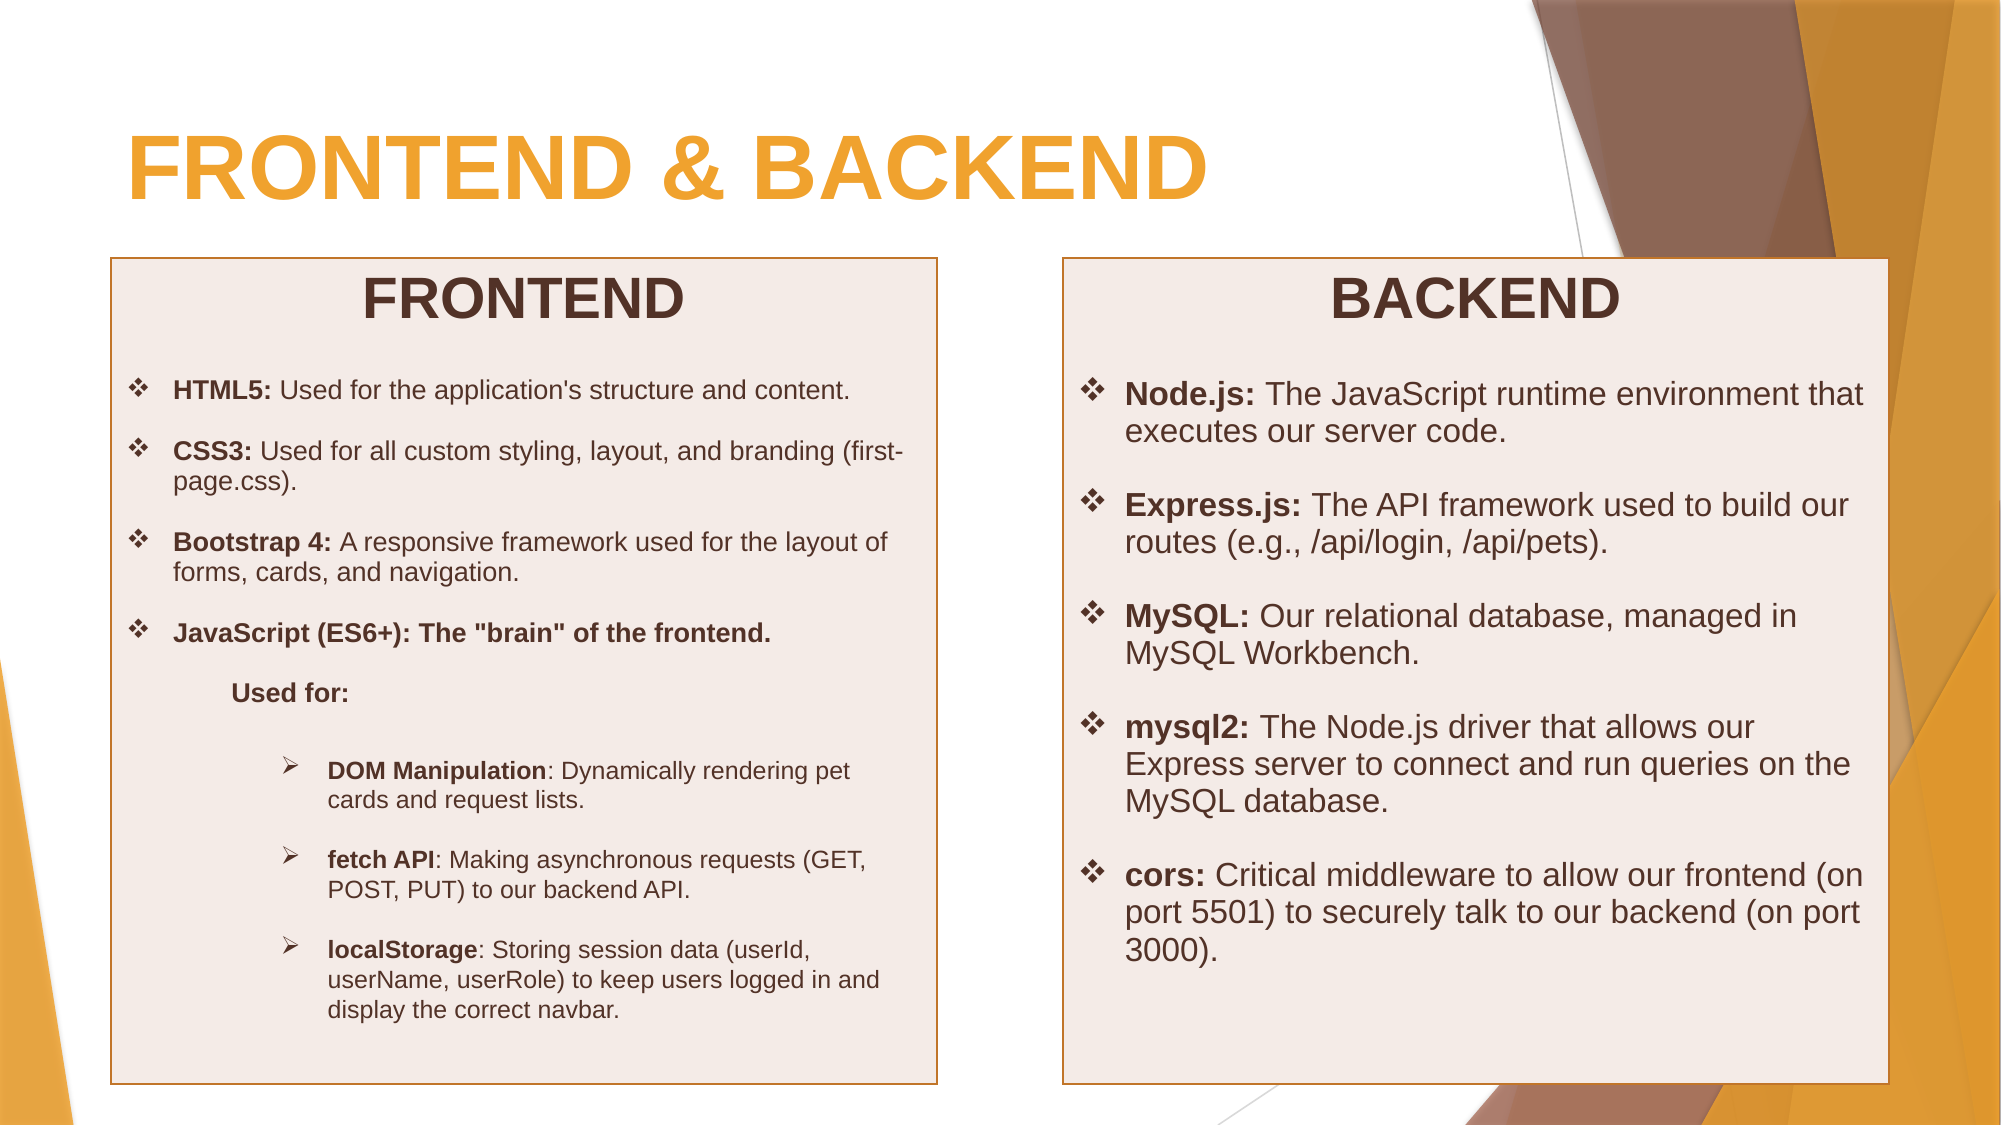

# FRONTEND & BACKEND
| FRONTEND HTML5: Used for the application's structure and content. CSS3: Used for all custom styling, layout, and branding (first-page.css). Bootstrap 4: A responsive framework used for the layout of forms, cards, and navigation. JavaScript (ES6+): The "brain" of the frontend. Used for: |
| --- |
| BACKEND Node.js: The JavaScript runtime environment that executes our server code. Express.js: The API framework used to build our routes (e.g., /api/login, /api/pets). MySQL: Our relational database, managed in MySQL Workbench. mysql2: The Node.js driver that allows our Express server to connect and run queries on the MySQL database. cors: Critical middleware to allow our frontend (on port 5501) to securely talk to our backend (on port 3000). |
| --- |
DOM Manipulation: Dynamically rendering pet cards and request lists.

fetch API: Making asynchronous requests (GET, POST, PUT) to our backend API.

localStorage: Storing session data (userId, userName, userRole) to keep users logged in and display the correct navbar.